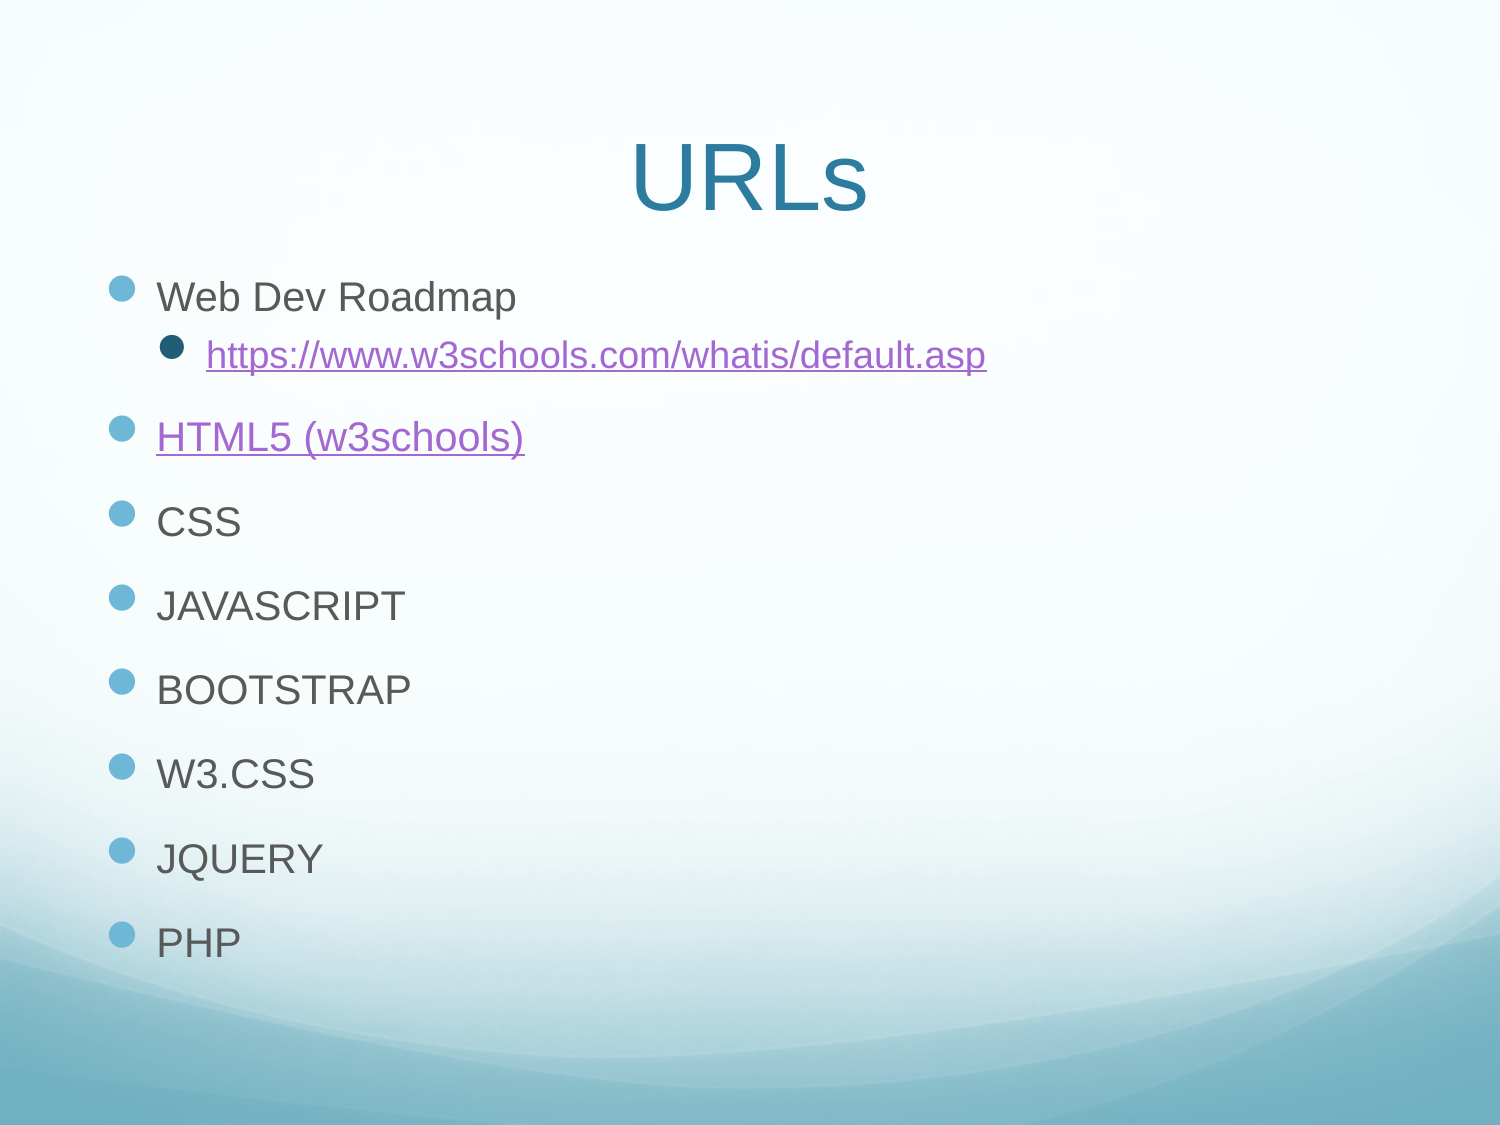

# URLs
Web Dev Roadmap
https://www.w3schools.com/whatis/default.asp
HTML5 (w3schools)
CSS
JAVASCRIPT
BOOTSTRAP
W3.CSS
JQUERY
PHP